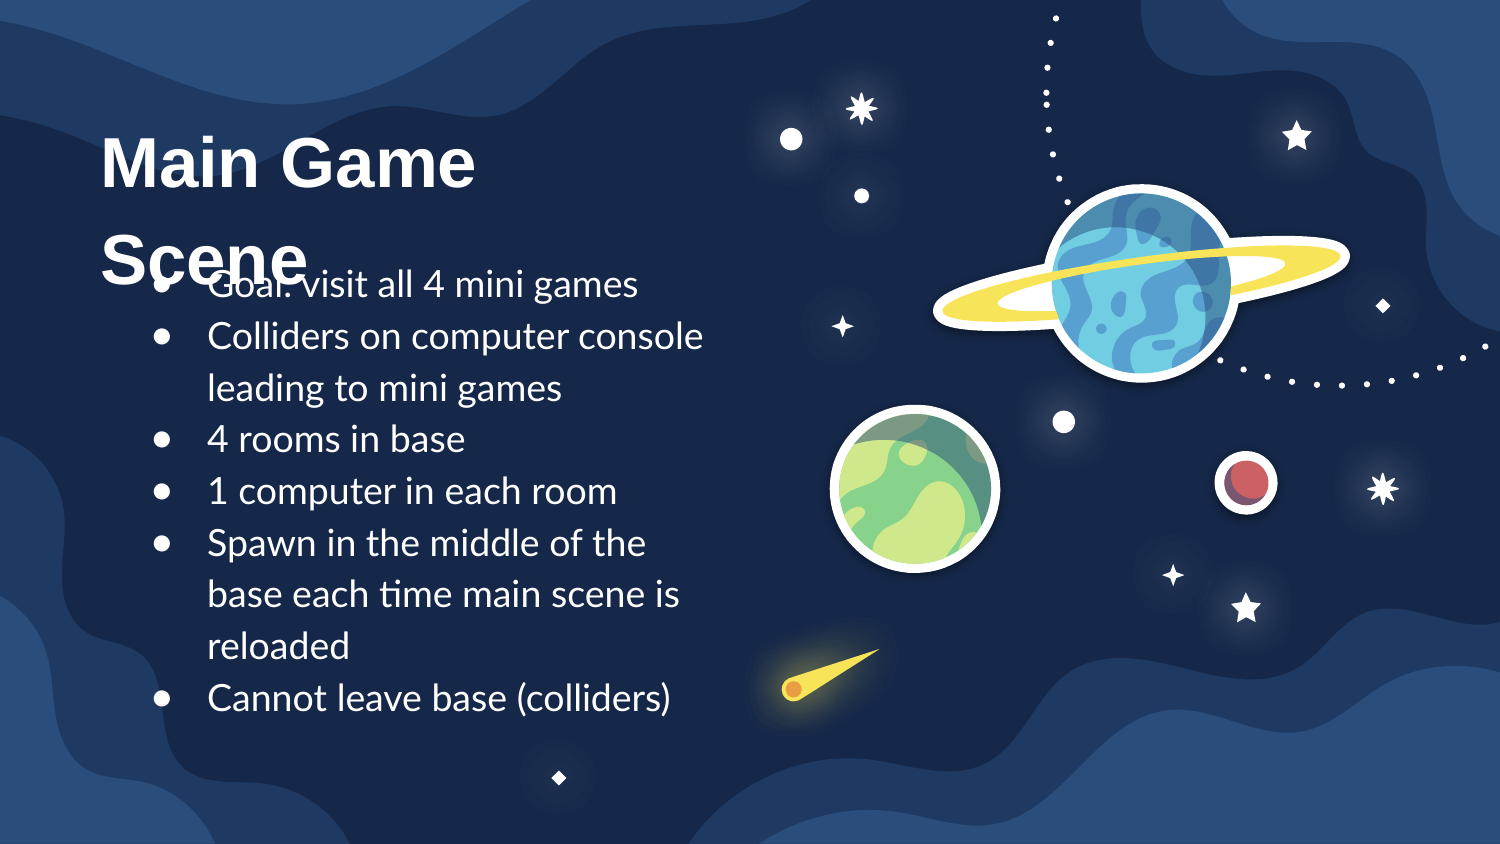

# Main Game Scene

Goal: visit all 4 mini games
Colliders on computer console leading to mini games
4 rooms in base
1 computer in each room
Spawn in the middle of the base each time main scene is reloaded
Cannot leave base (colliders)